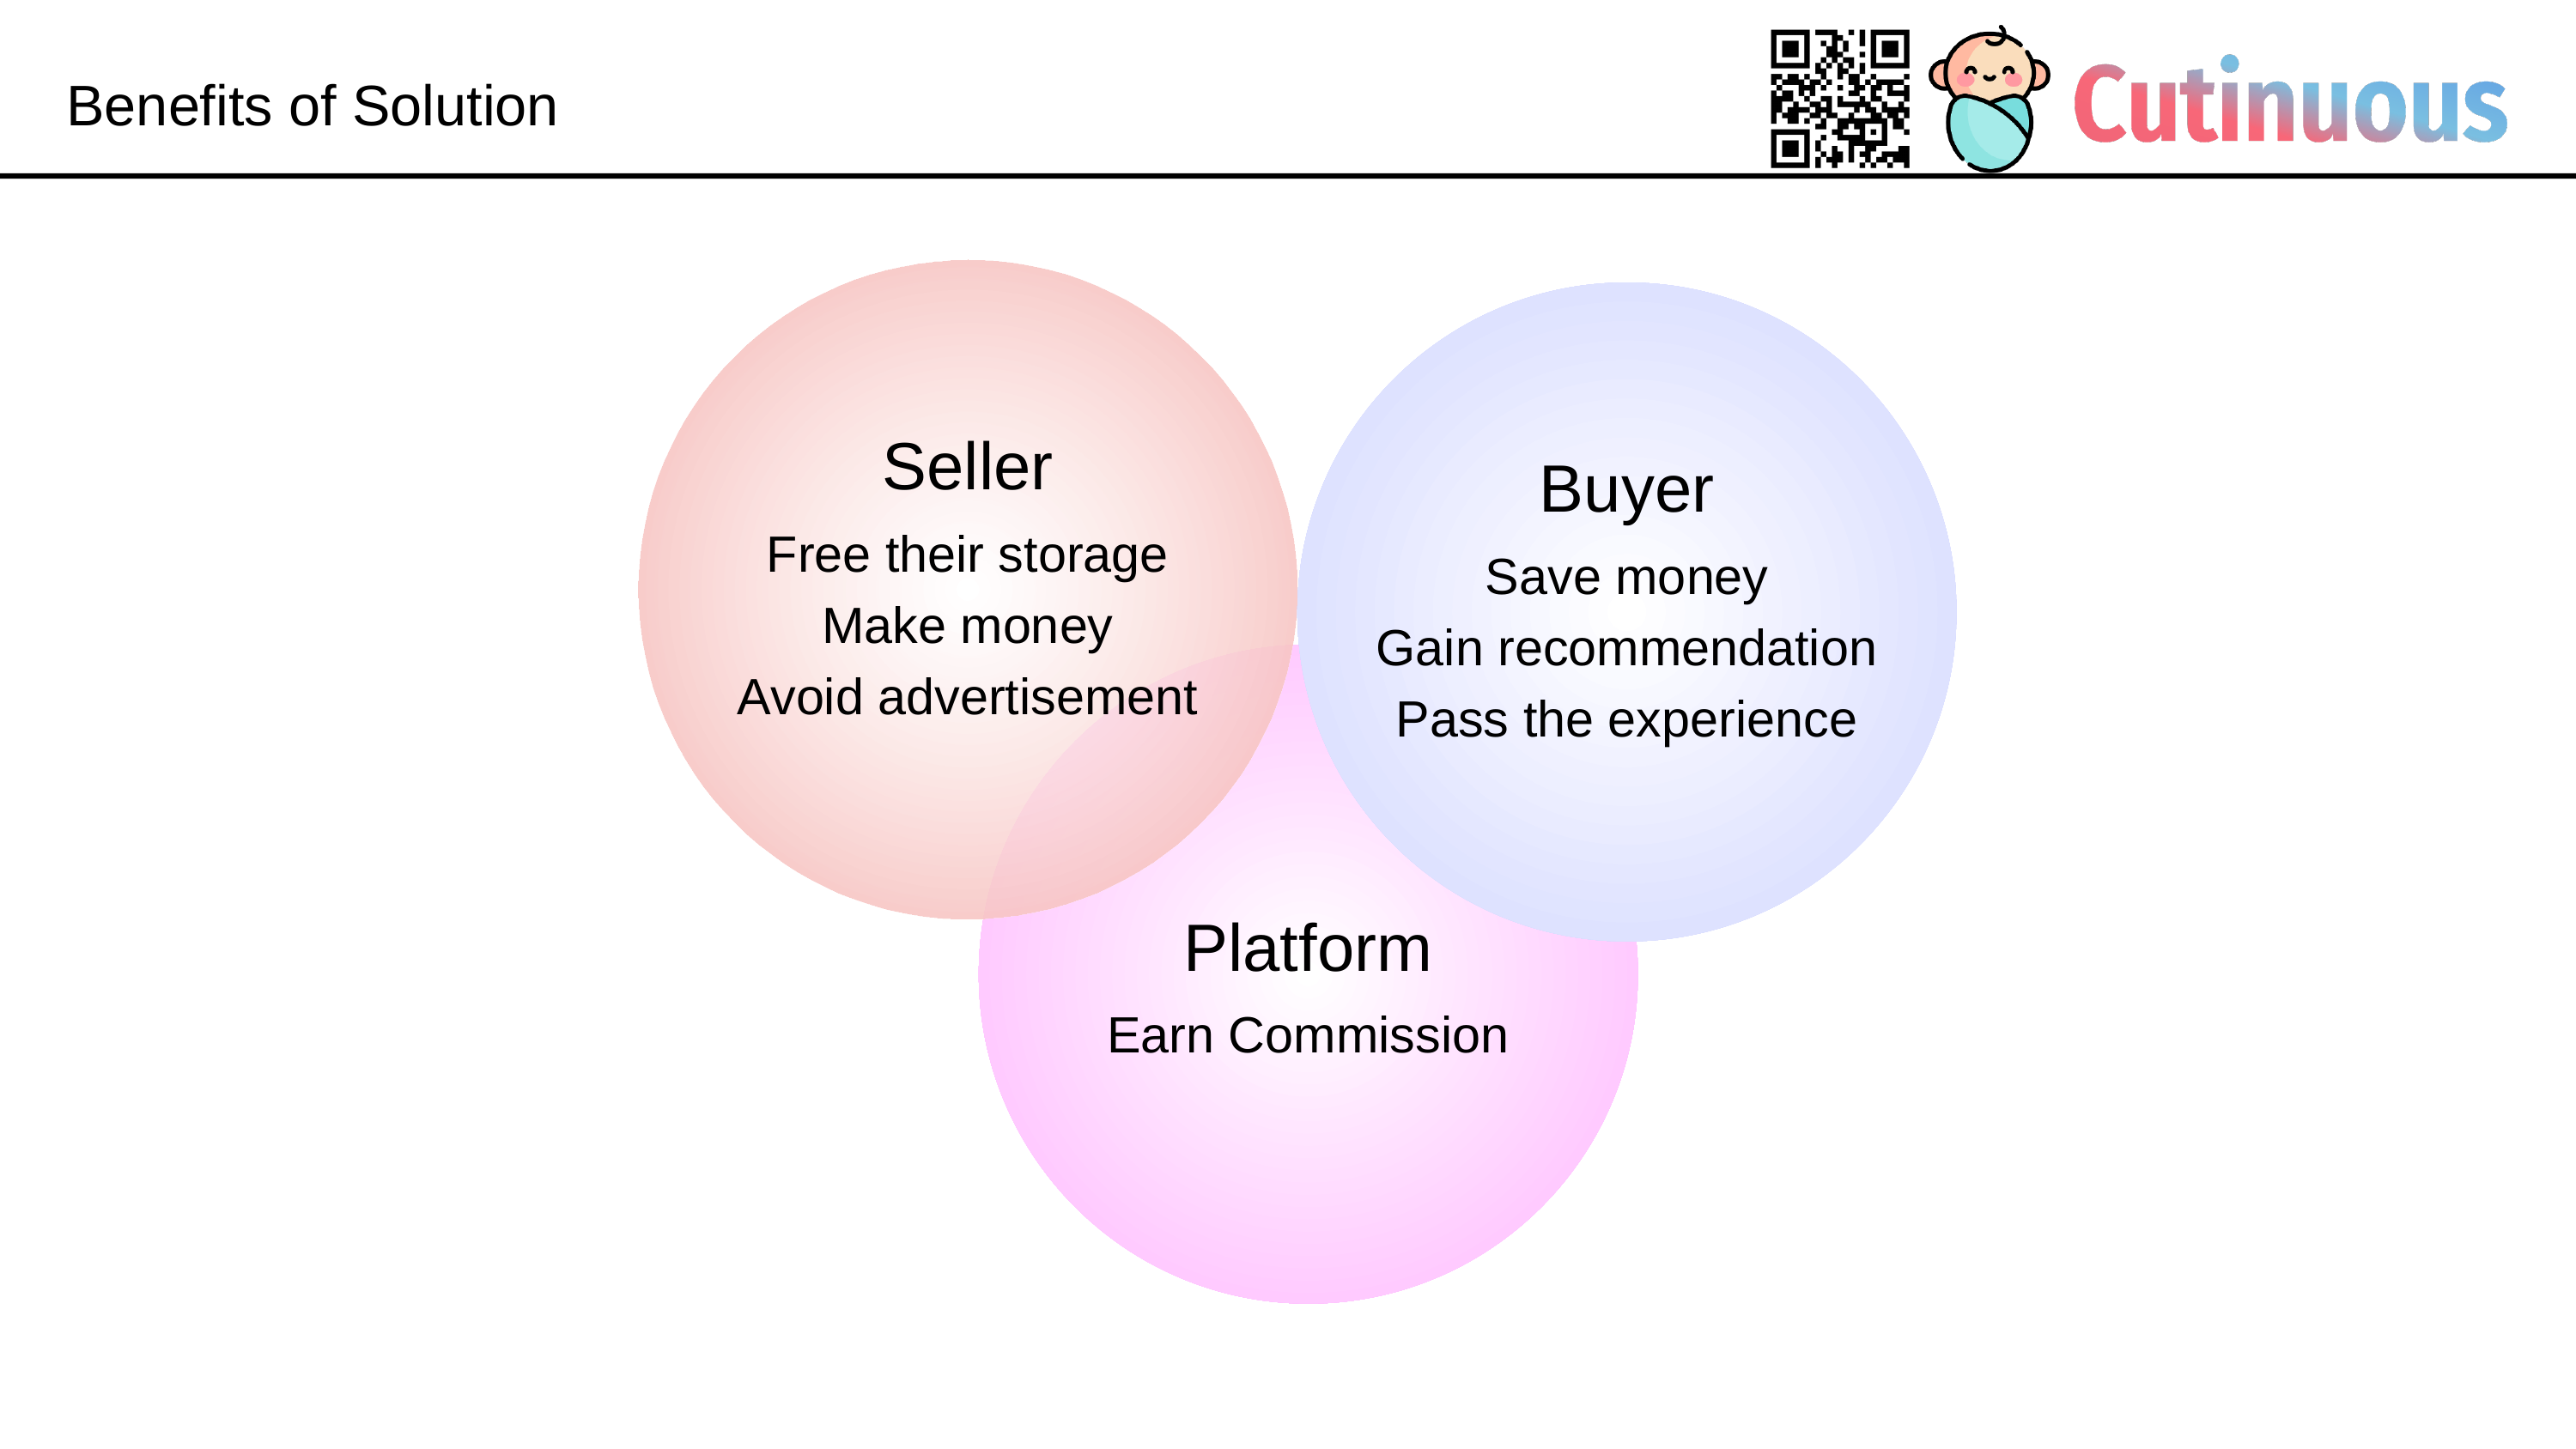

Benefits of Solution

Seller
Buyer
Free their storage
Make money
Avoid advertisement
Save money
Gain recommendation
Pass the experience

Platform
Earn Commission